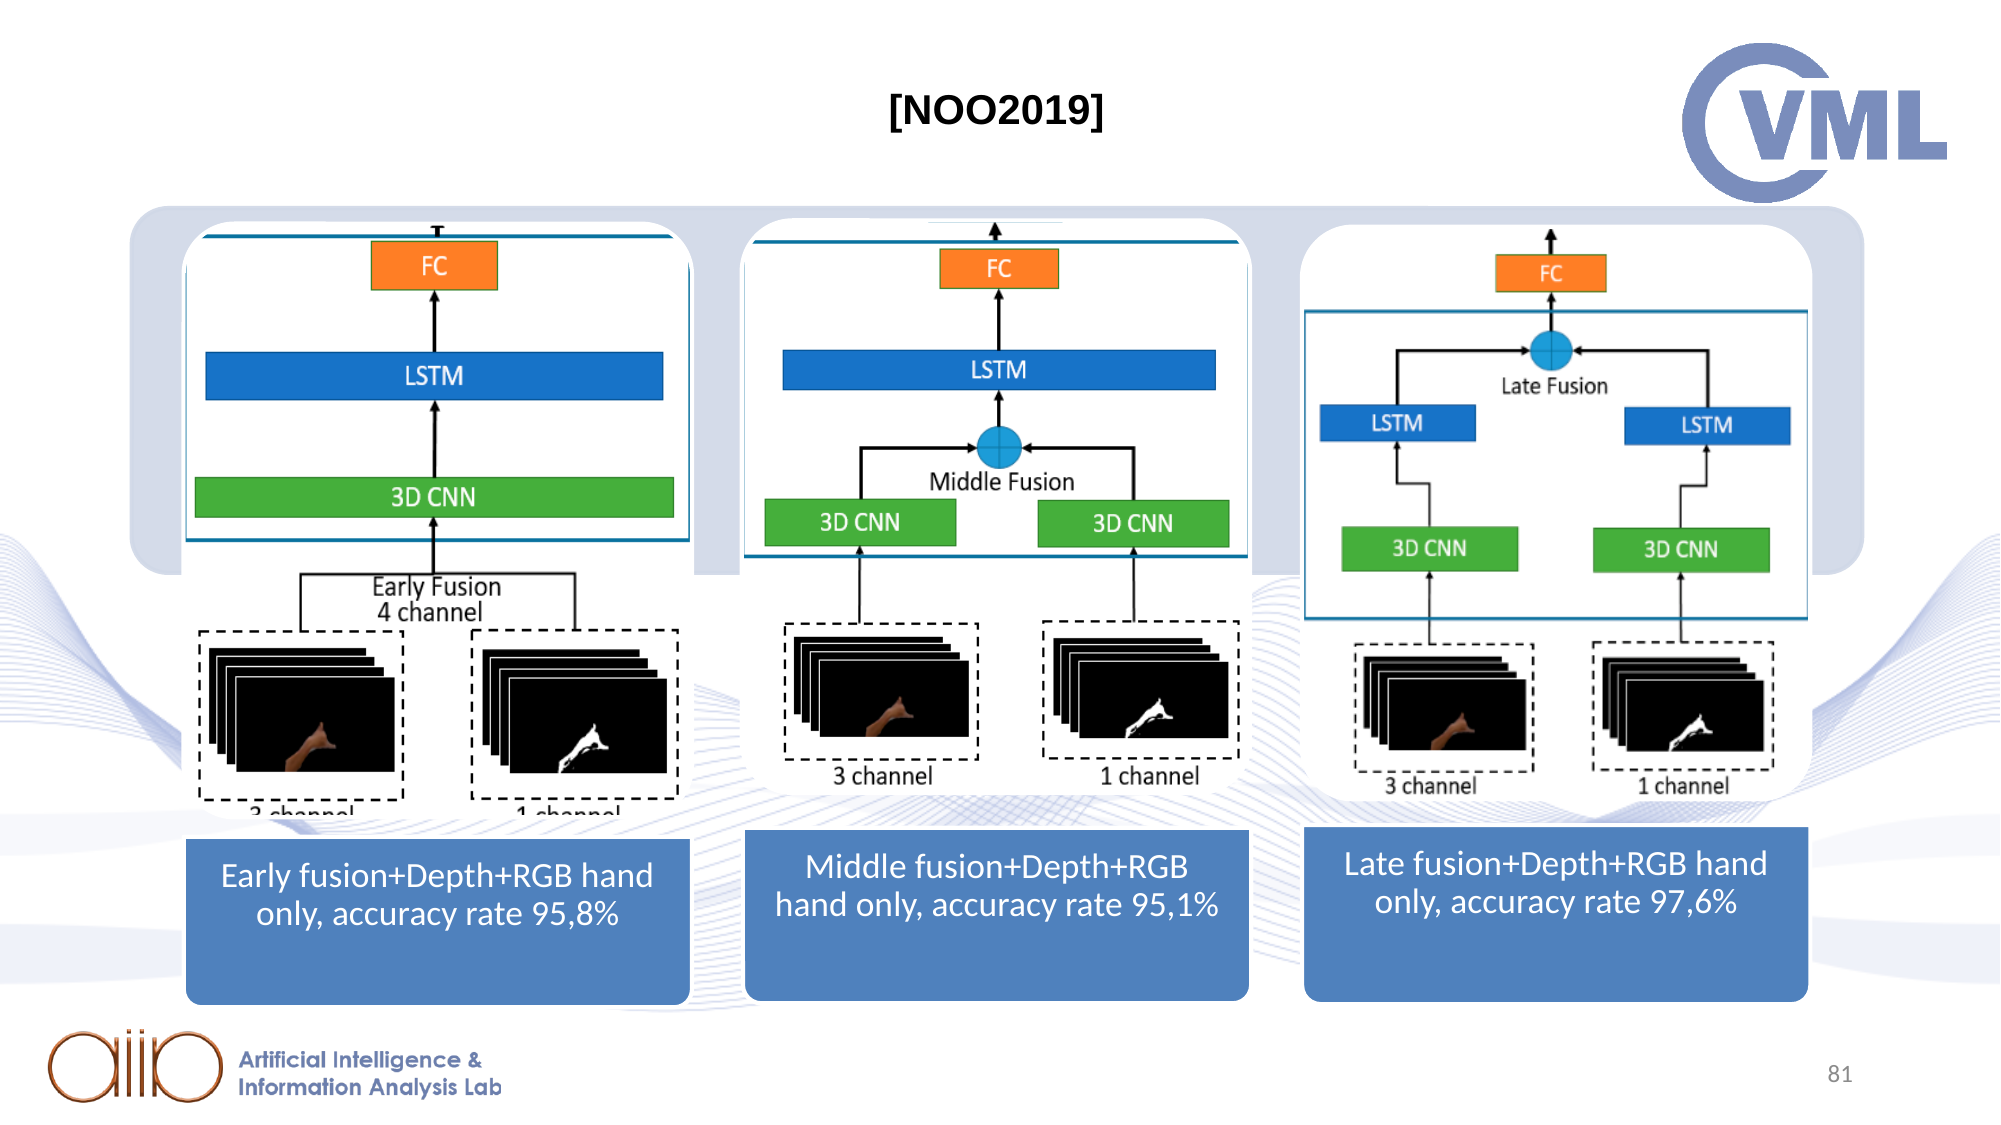

# [NOO2019]
Early fusion+Depth+RGB hand only, accuracy rate 95,8%
Middle fusion+Depth+RGB hand only, accuracy rate 95,1%
Late fusion+Depth+RGB hand only, accuracy rate 97,6%
81